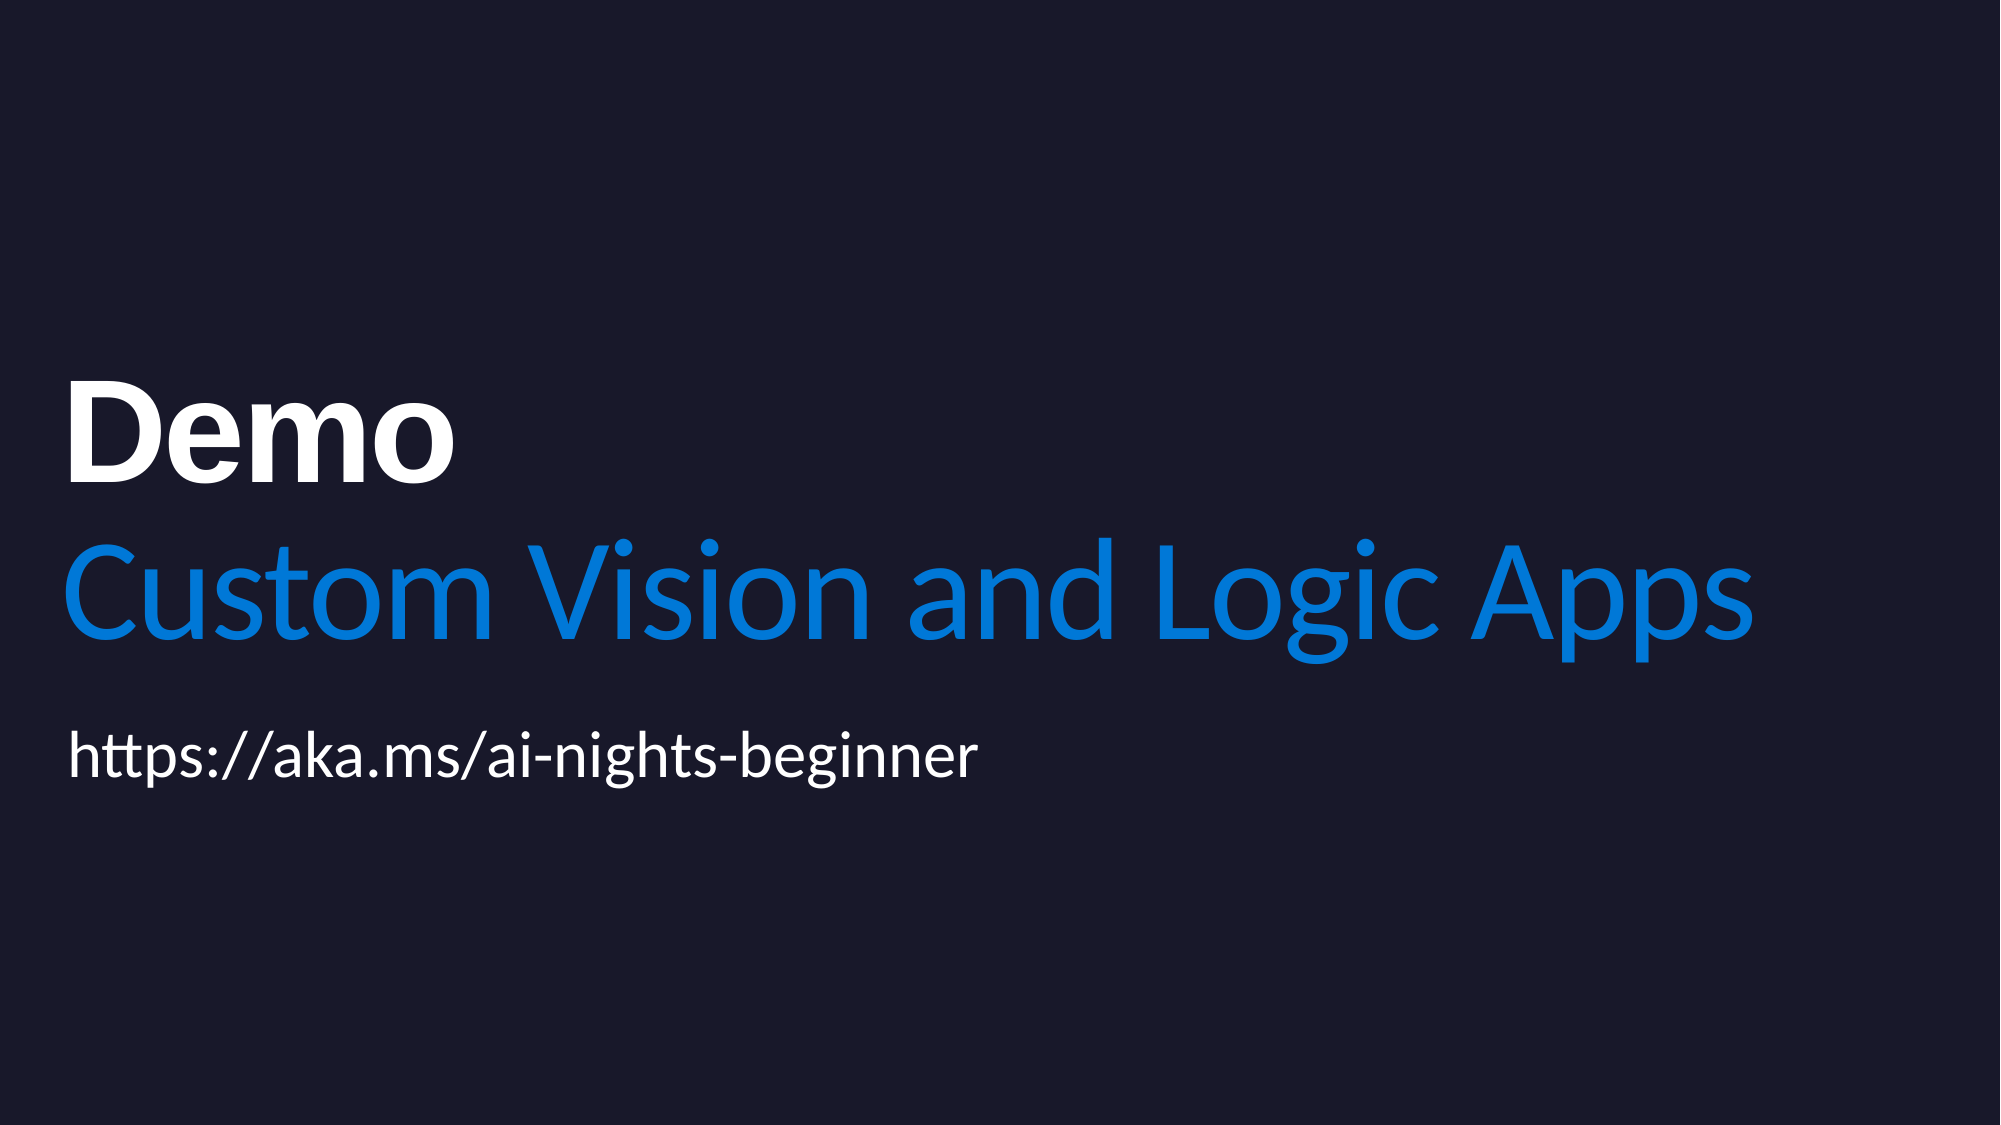

# Demo Custom Vision and Logic Apps
https://aka.ms/ai-nights-beginner